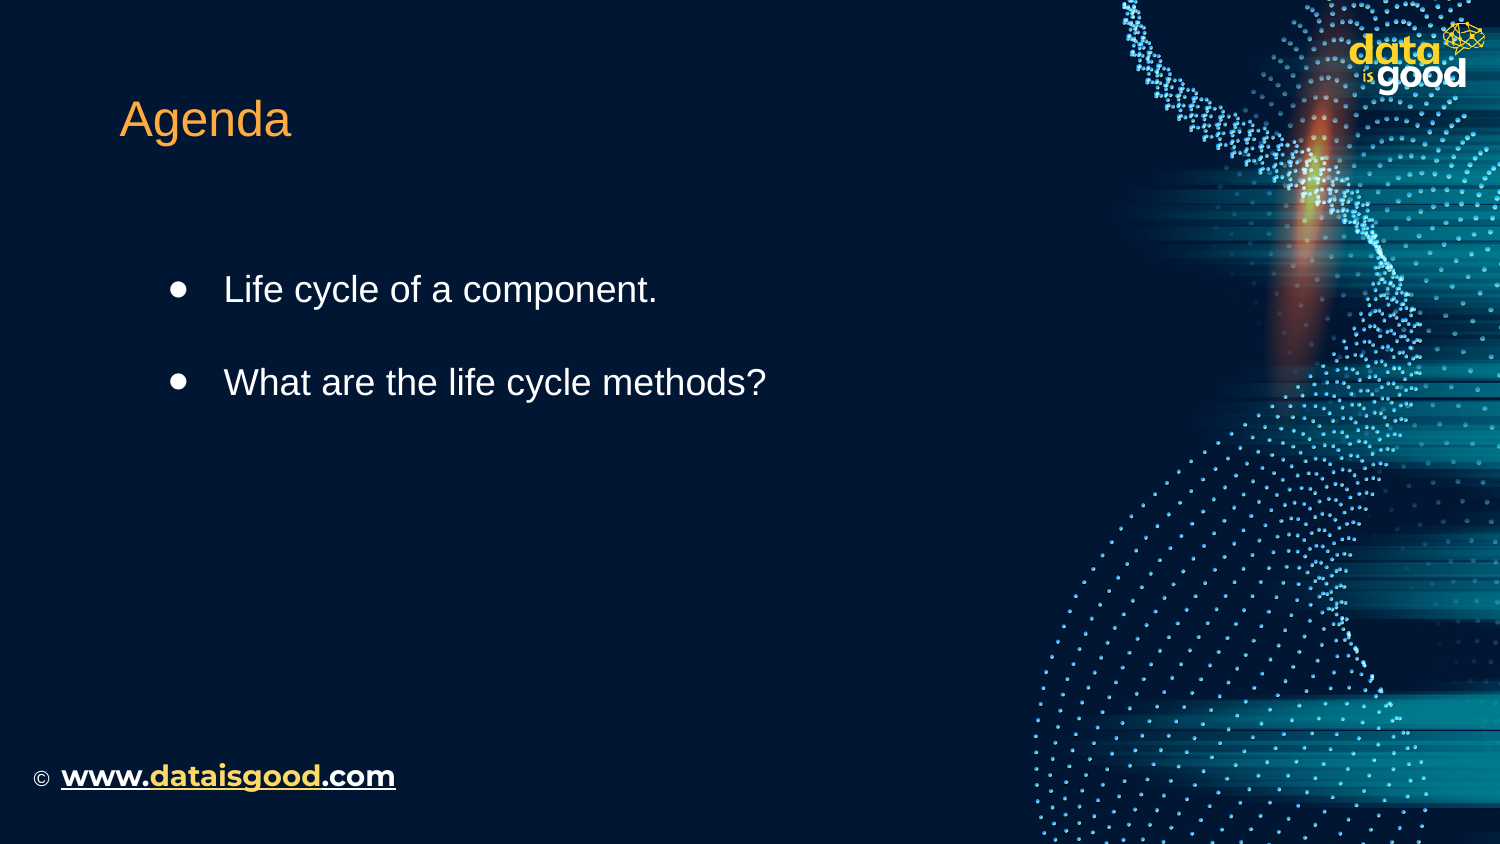

# Agenda
Life cycle of a component.
What are the life cycle methods?